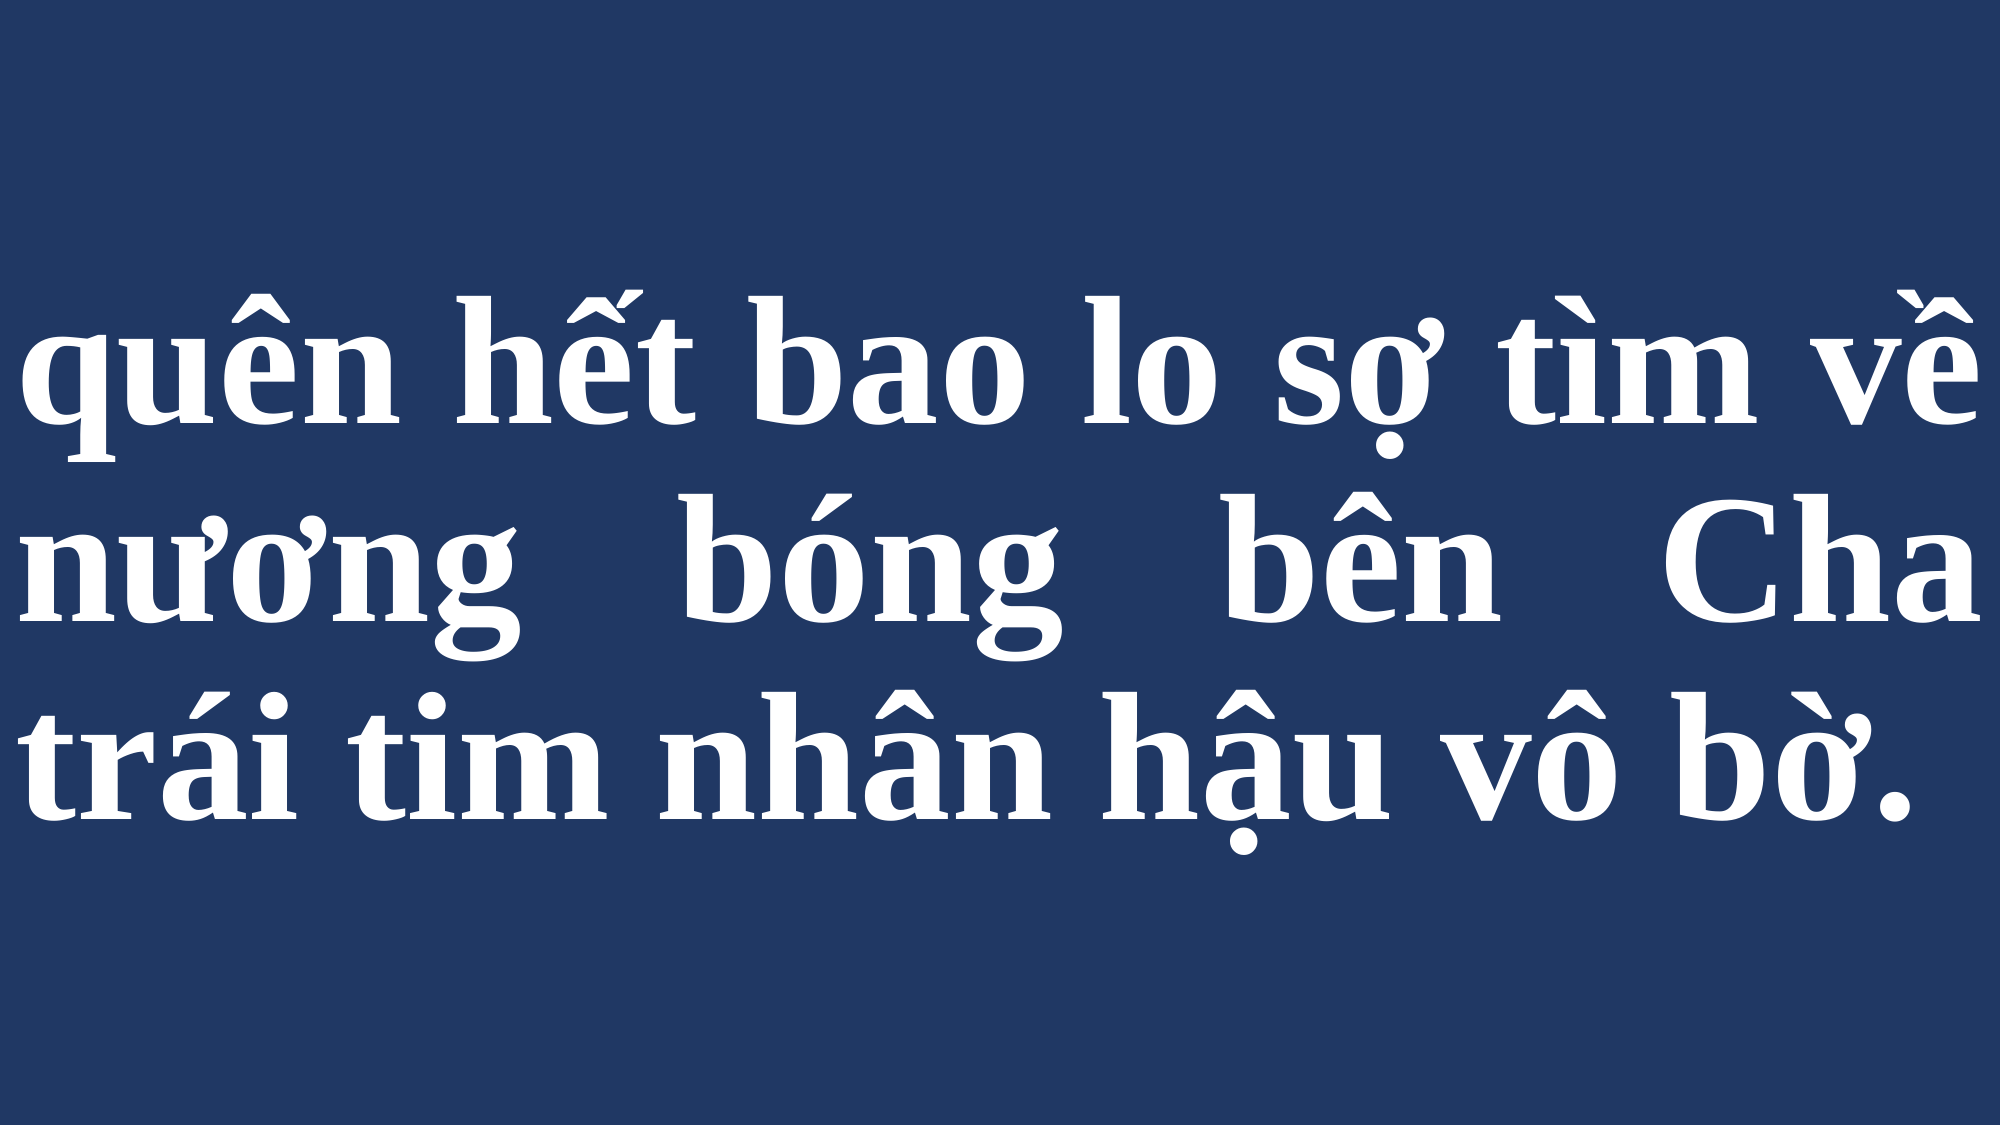

# quên hết bao lo sợ tìm về nương bóng bên Cha trái tim nhân hậu vô bờ.